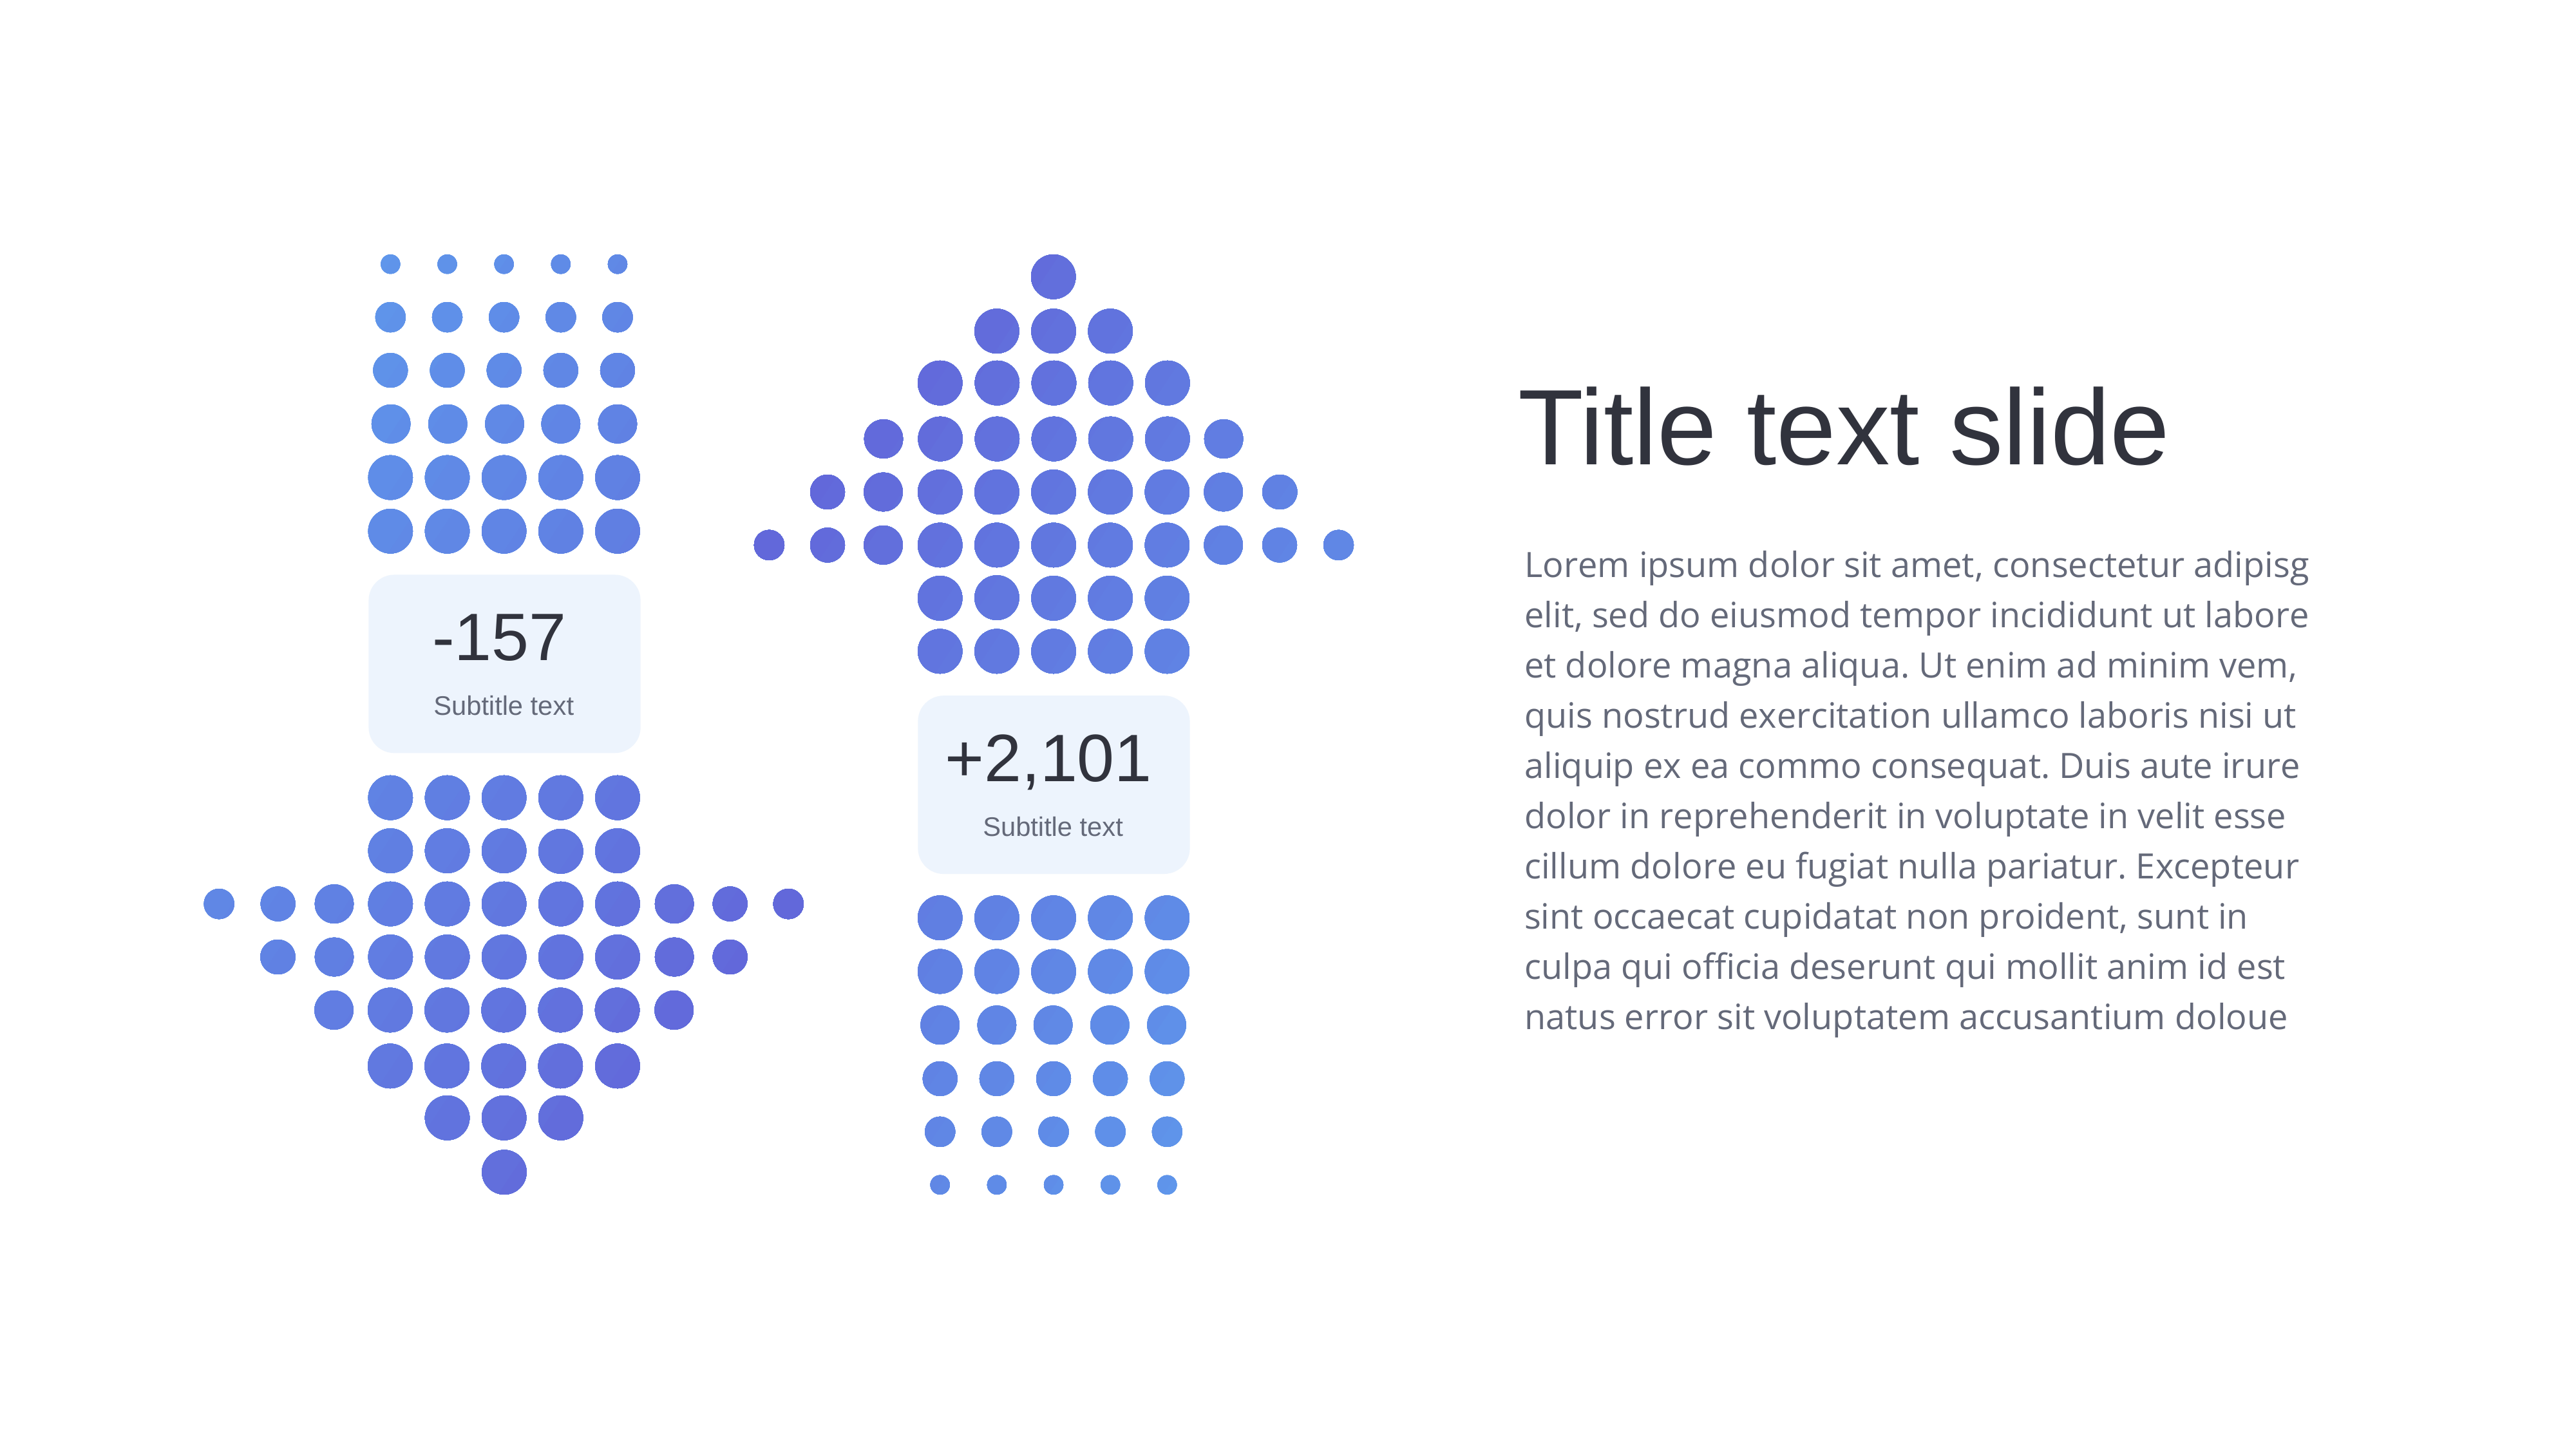

Title text slide
Lorem ipsum dolor sit amet, consectetur adipisg elit, sed do eiusmod tempor incididunt ut labore et dolore magna aliqua. Ut enim ad minim vem, quis nostrud exercitation ullamco laboris nisi ut aliquip ex ea commo consequat. Duis aute irure dolor in reprehenderit in voluptate in velit esse cillum dolore eu fugiat nulla pariatur. Excepteur sint occaecat cupidatat non proident, sunt in culpa qui officia deserunt qui mollit anim id est natus error sit voluptatem accusantium doloue

-157
Subtitle text

+2,101
Subtitle text